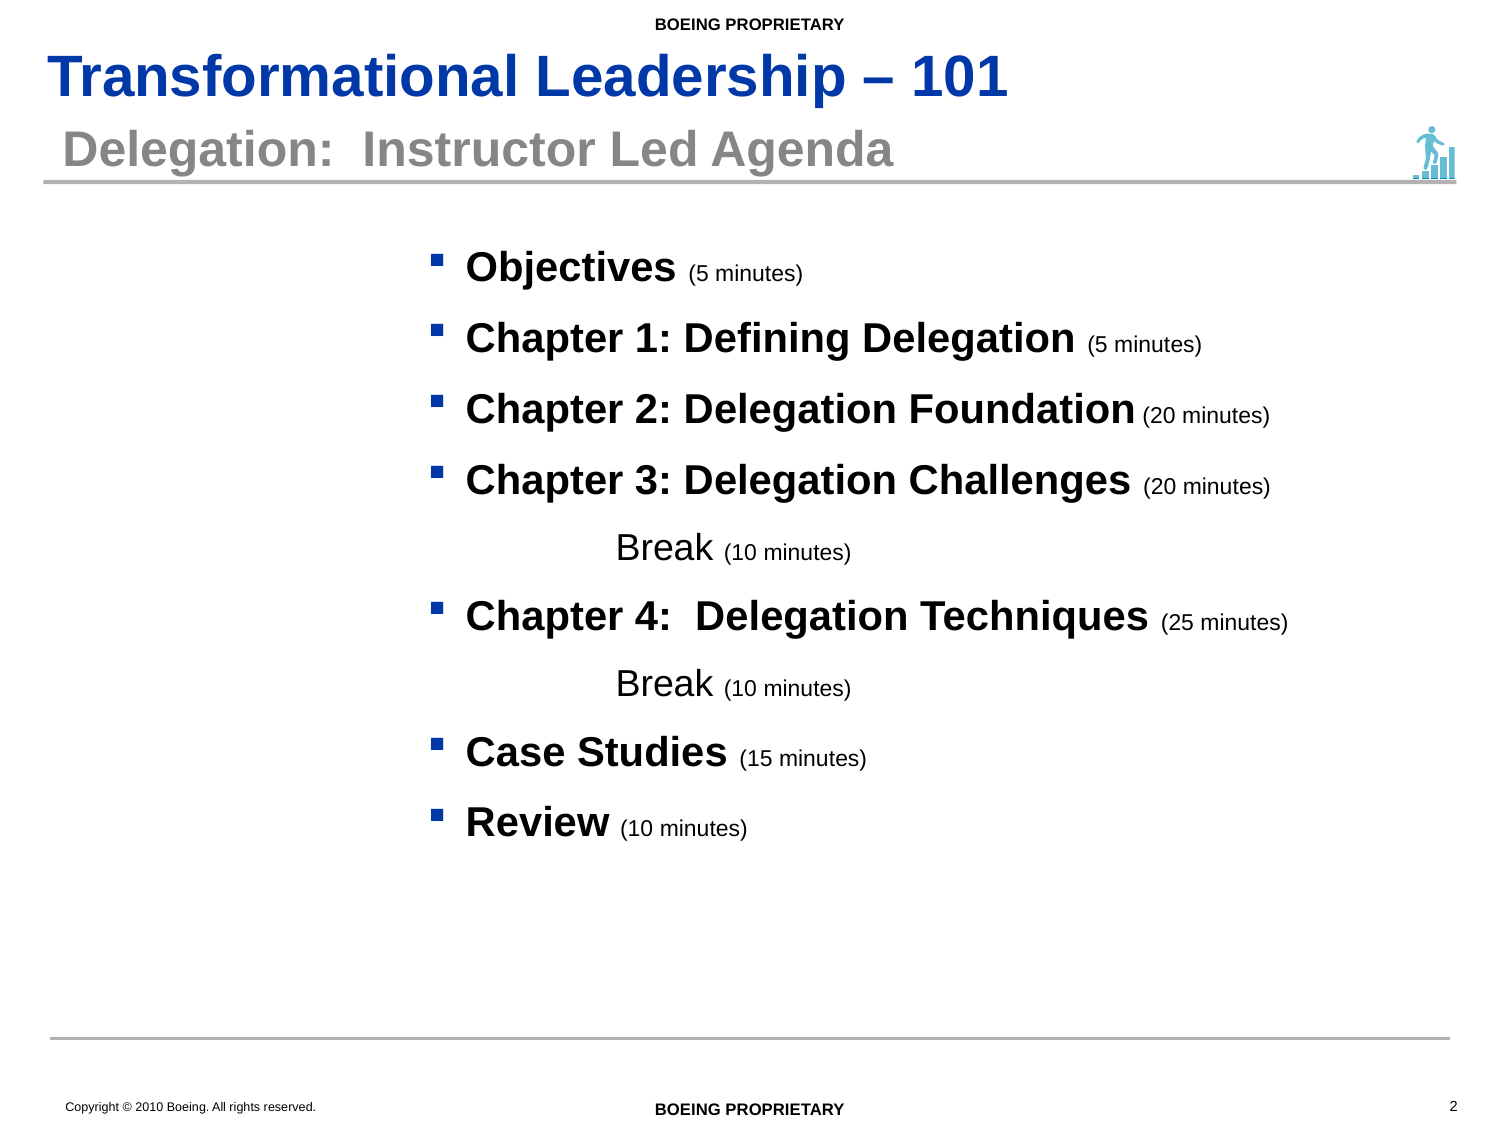

# Delegation:  Instructor Led Agenda
Objectives (5 minutes)
Chapter 1: Defining Delegation (5 minutes)
Chapter 2: Delegation Foundation (20 minutes)
Chapter 3: Delegation Challenges (20 minutes)
		Break (10 minutes)
Chapter 4:  Delegation Techniques (25 minutes)
		Break (10 minutes)
Case Studies (15 minutes)
Review (10 minutes)
2